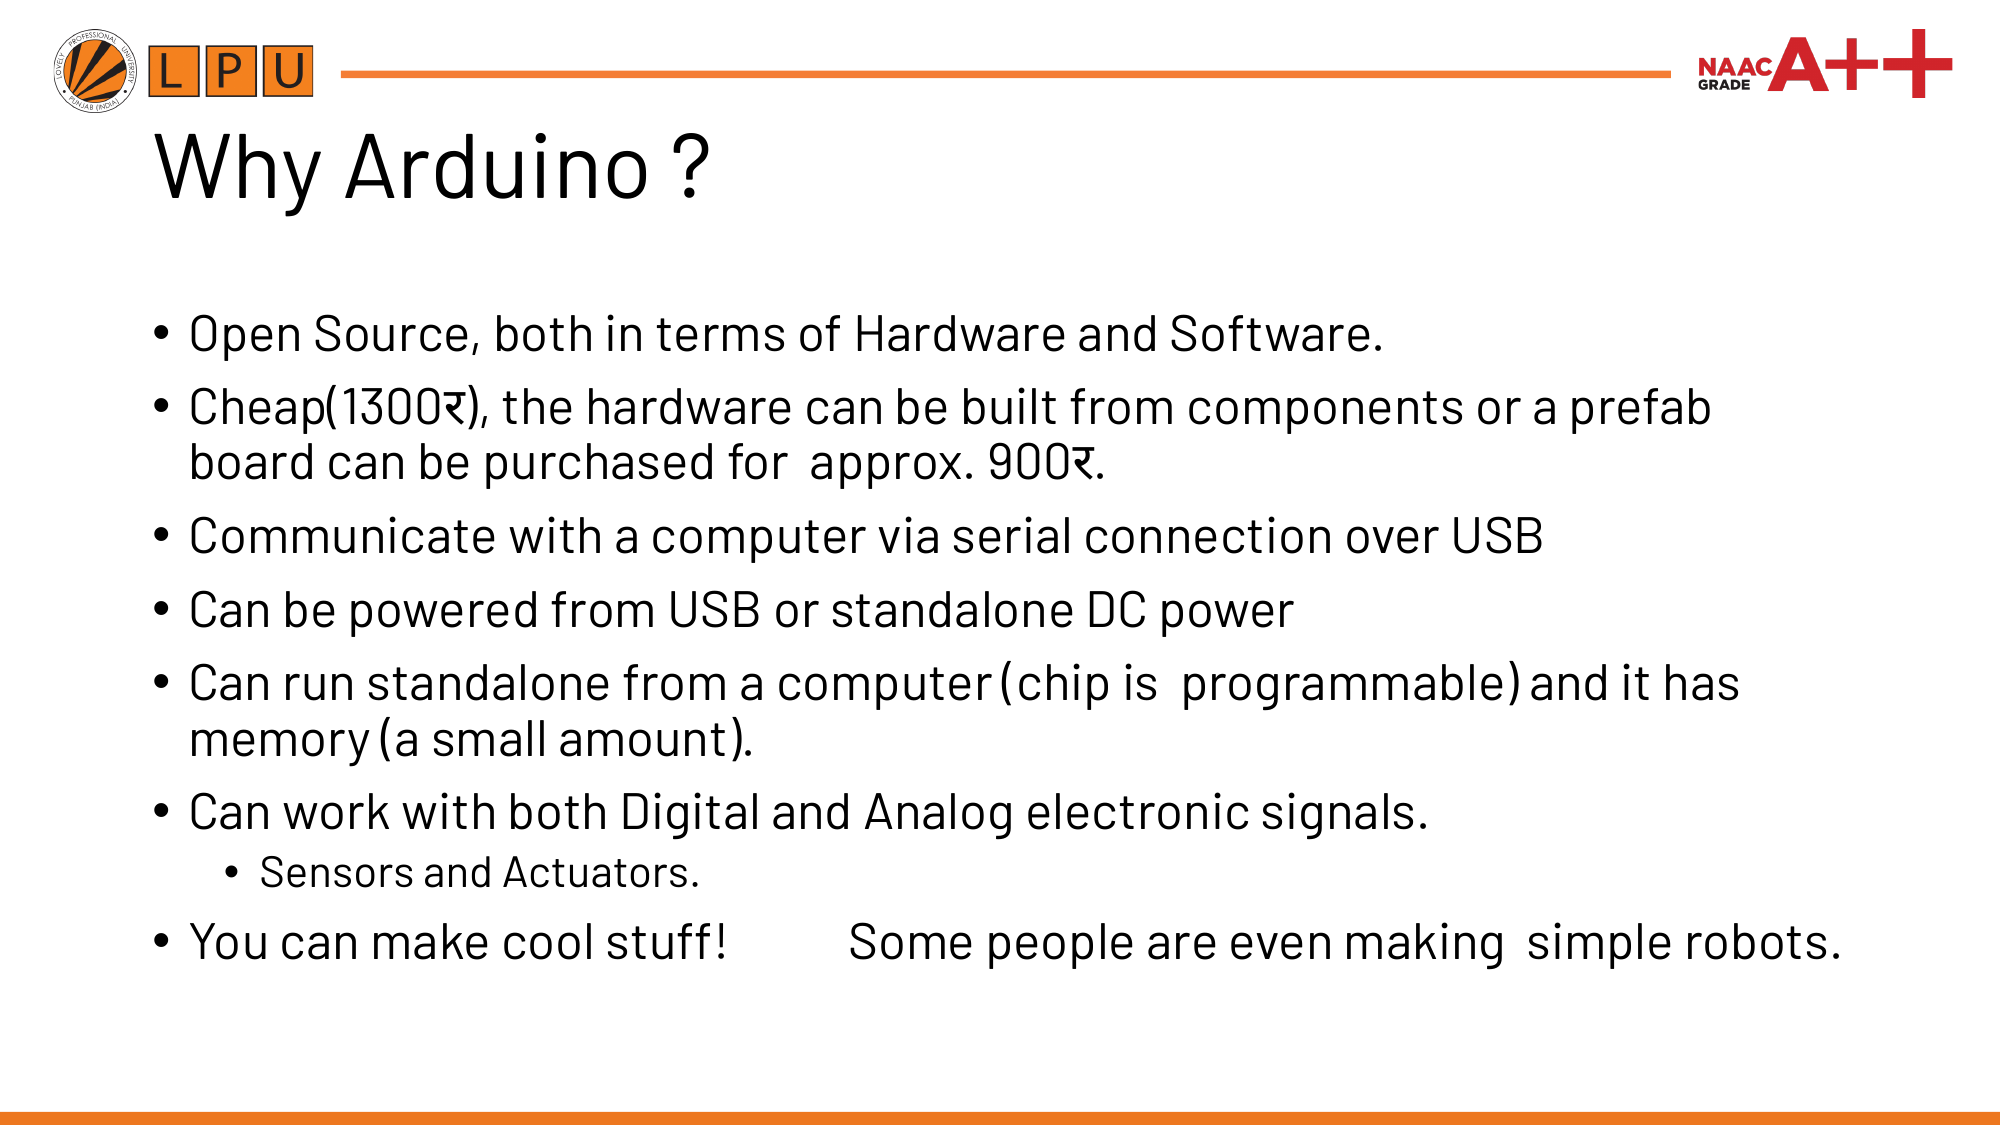

# Why Arduino ?
Open Source, both in terms of Hardware and Software.
Cheap(1300र), the hardware can be built from components or a prefab board can be purchased for  approx. 900र.
Communicate with a computer via serial connection over USB
Can be powered from USB or standalone DC power
Can run standalone from a computer (chip is  programmable) and it has memory (a small amount).
Can work with both Digital and Analog electronic signals.
Sensors and Actuators.
You can make cool stuff!	Some people are even making  simple robots.